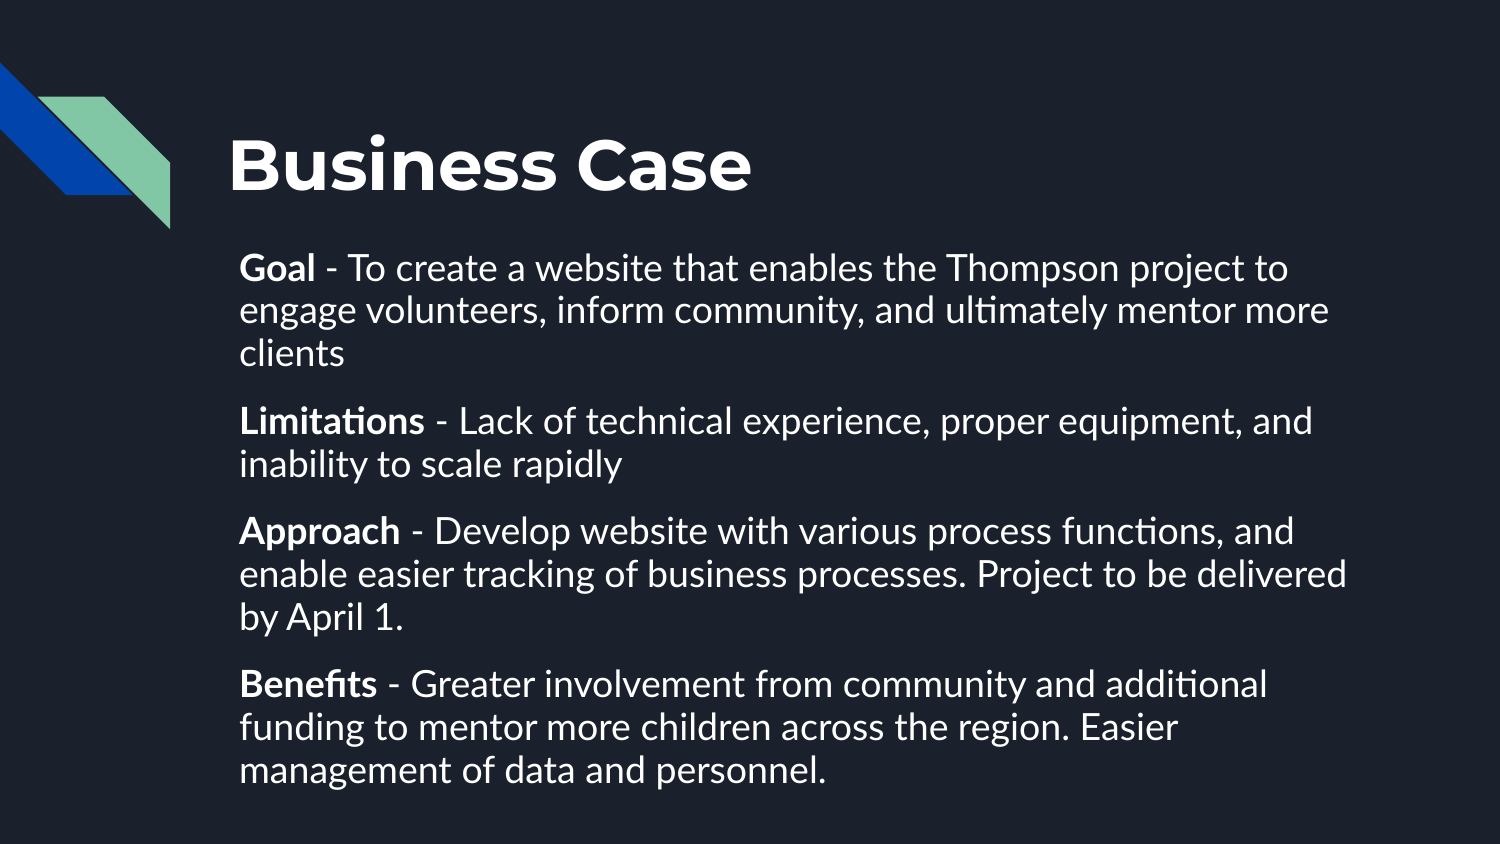

# Business Case
Goal - To create a website that enables the Thompson project to engage volunteers, inform community, and ultimately mentor more clients
Limitations - Lack of technical experience, proper equipment, and inability to scale rapidly
Approach - Develop website with various process functions, and enable easier tracking of business processes. Project to be delivered by April 1.
Benefits - Greater involvement from community and additional funding to mentor more children across the region. Easier management of data and personnel.